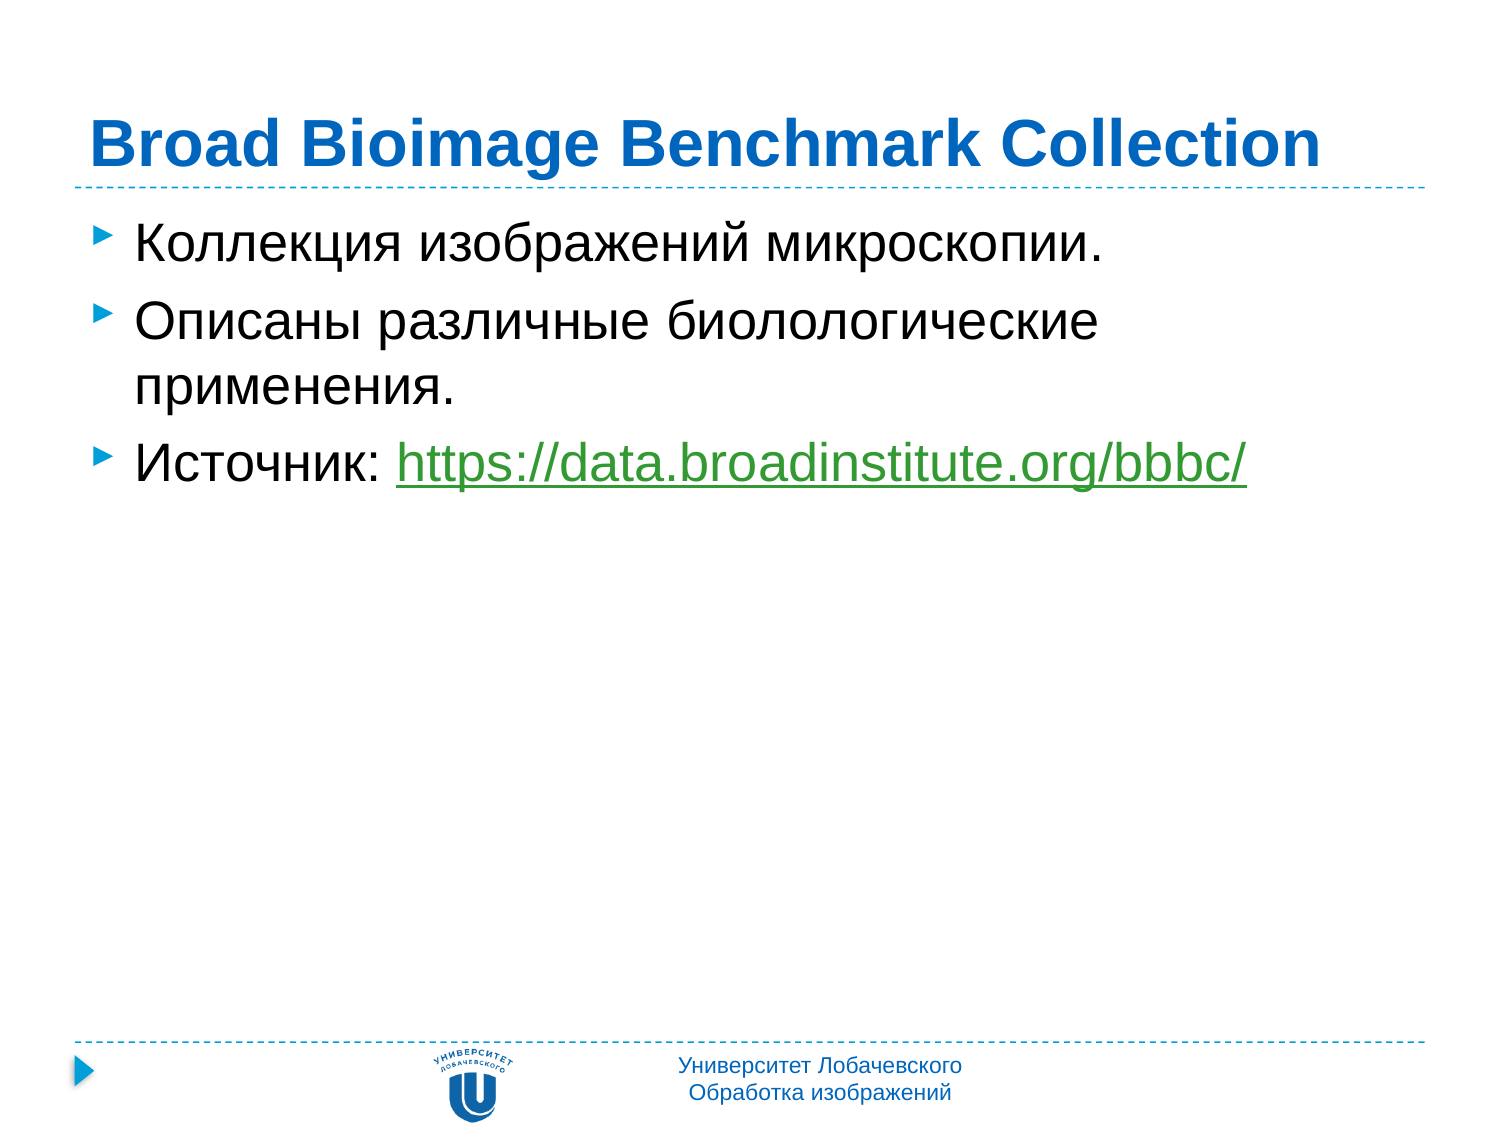

# Broad Bioimage Benchmark Collection
Коллекция изображений микроскопии.
Описаны различные биолологические применения.
Источник: https://data.broadinstitute.org/bbbc/
40
Университет Лобачевского
Обработка изображений